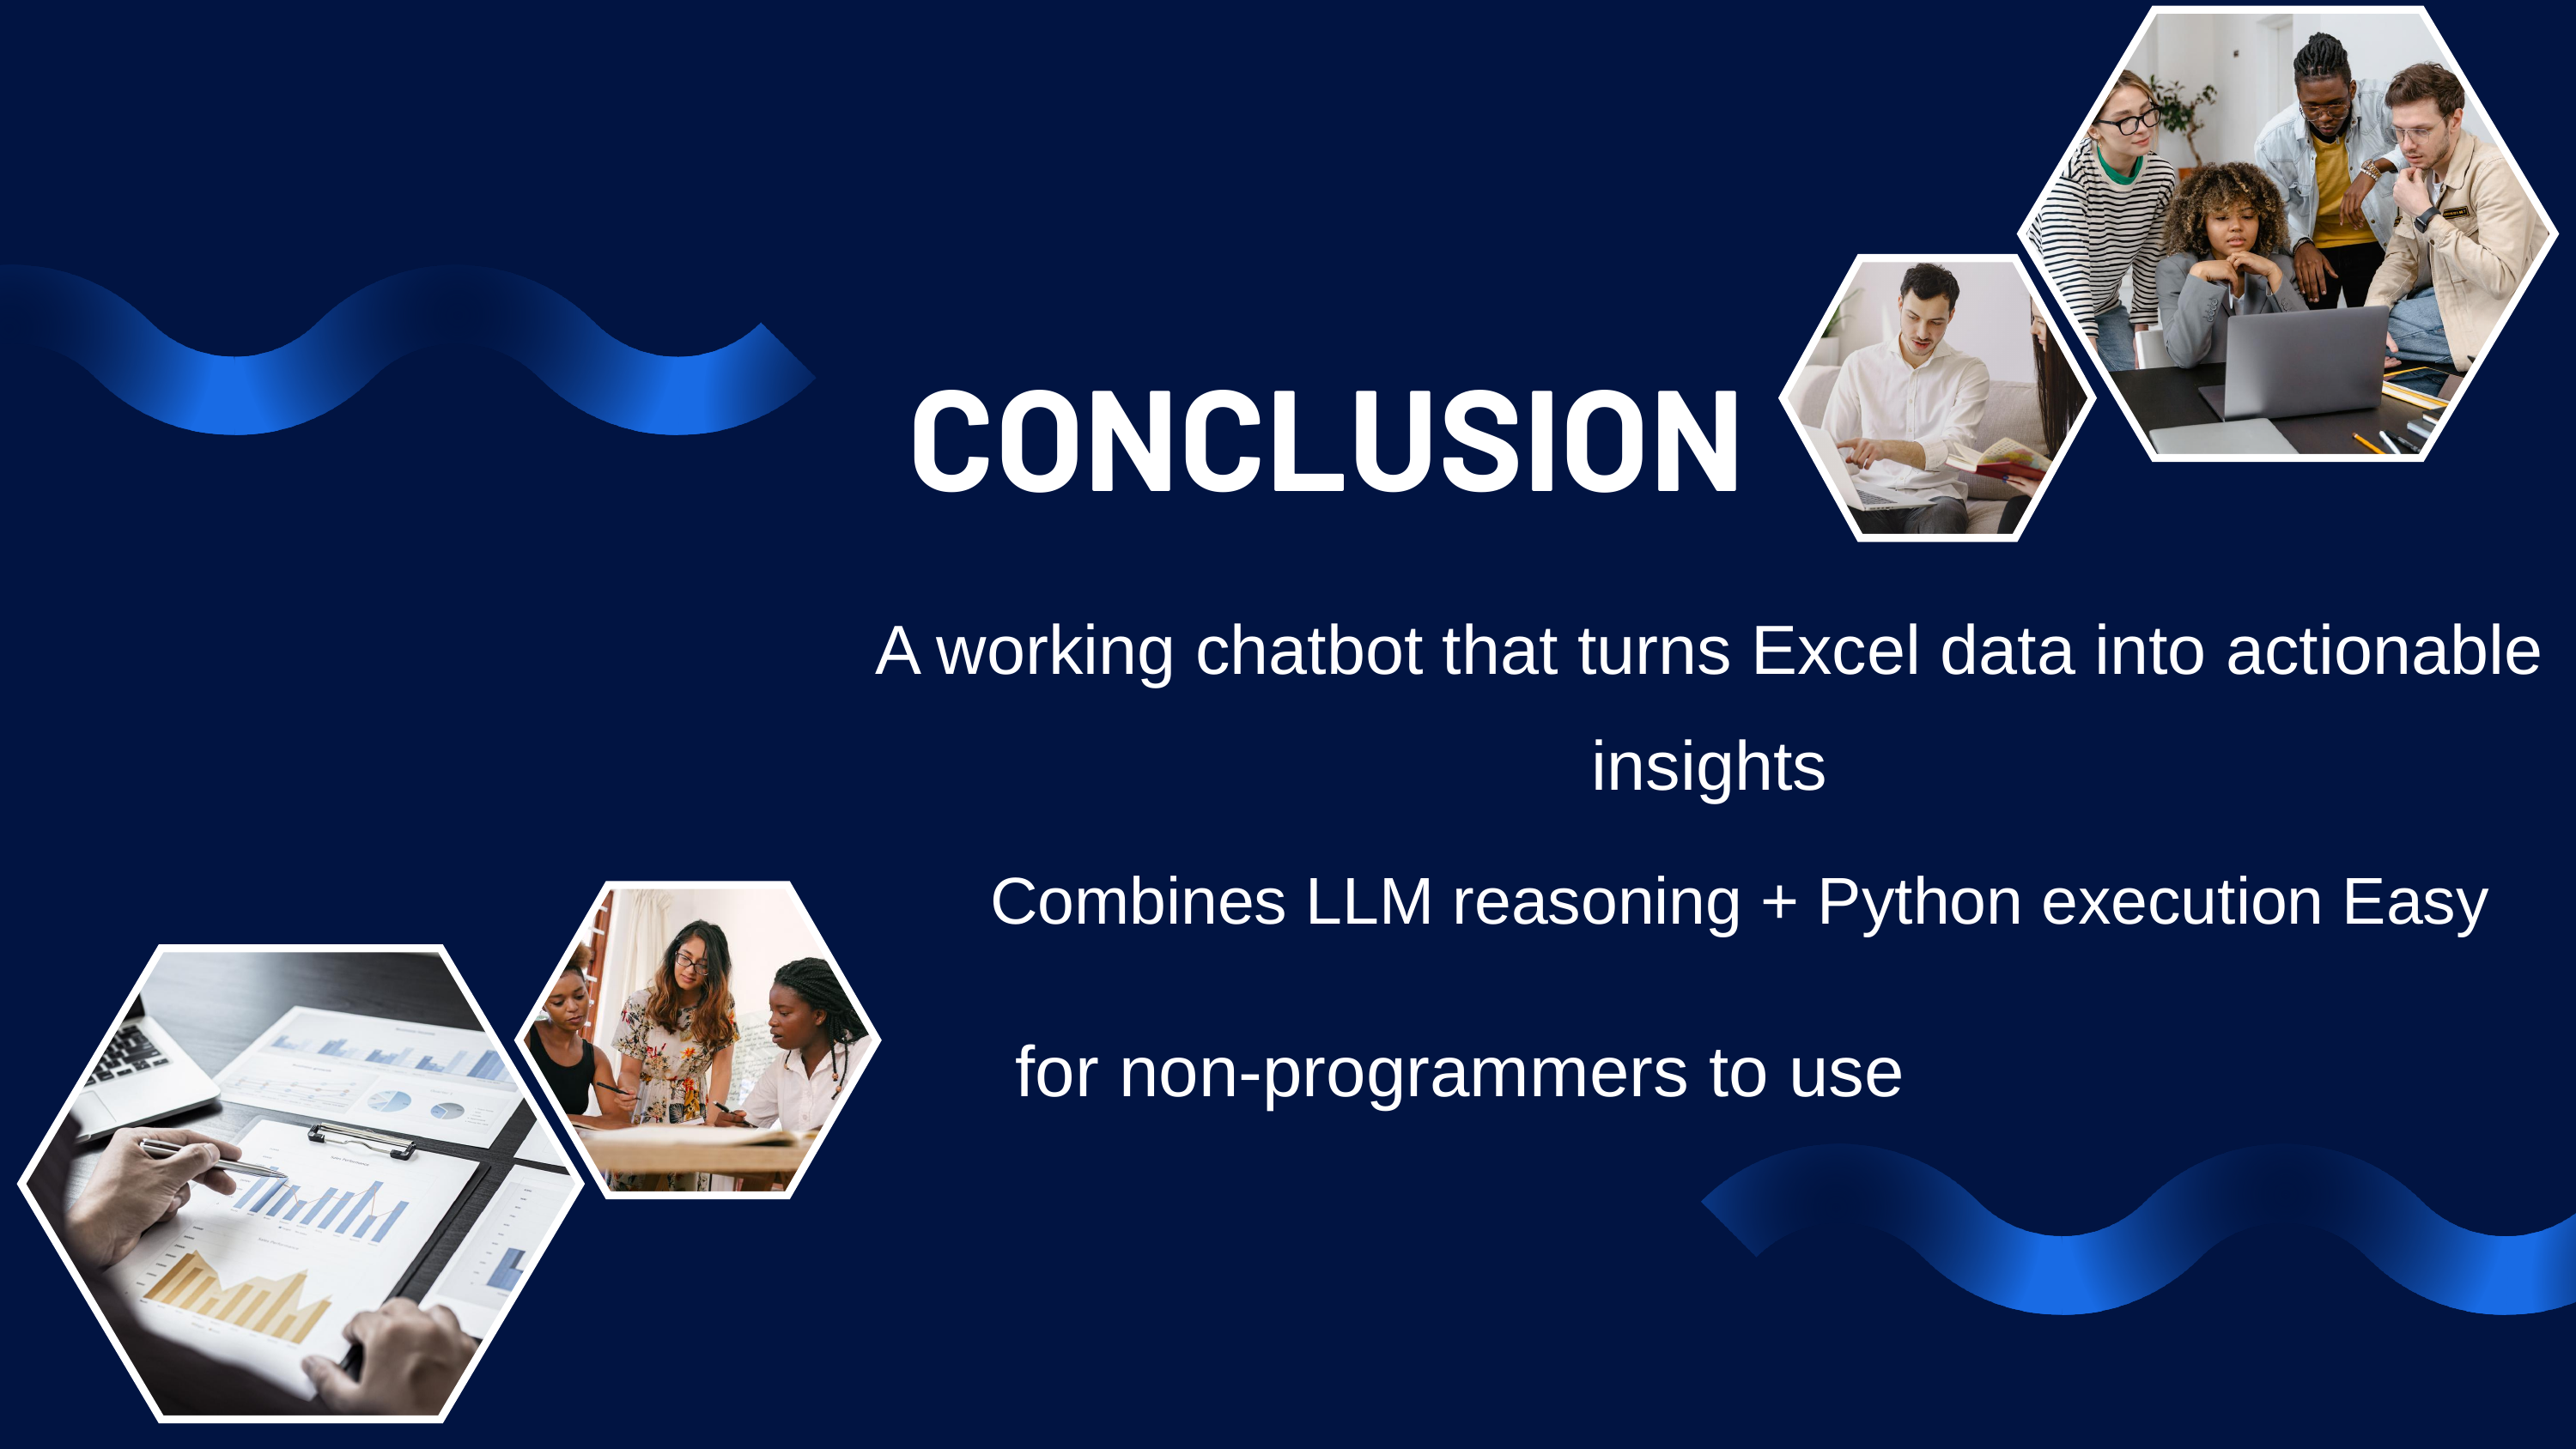

CONCLUSION
A working chatbot that turns Excel data into actionable insights
Combines LLM reasoning + Python execution Easy

 for non-programmers to use